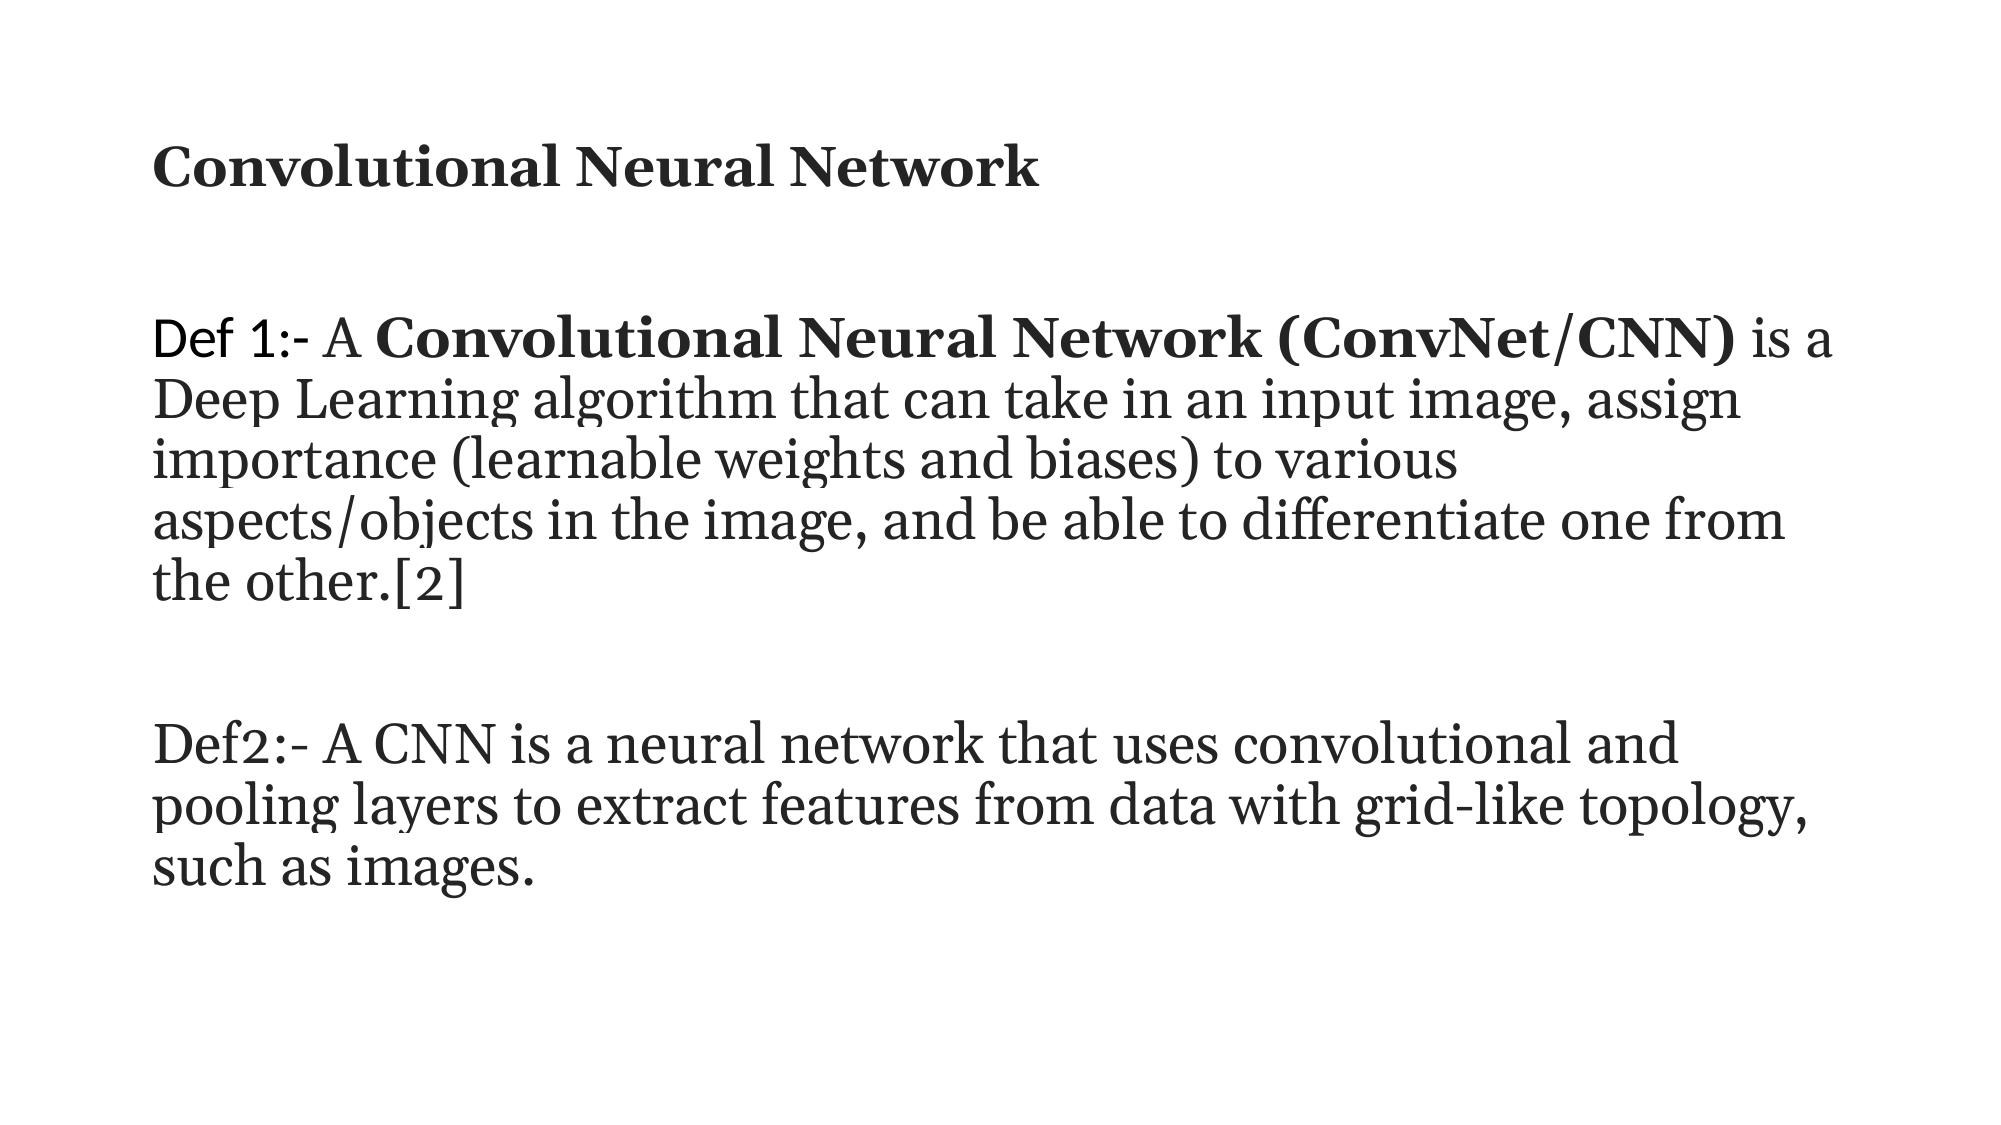

# Convolutional Neural Network
Def 1:- A Convolutional Neural Network (ConvNet/CNN) is a Deep Learning algorithm that can take in an input image, assign importance (learnable weights and biases) to various aspects/objects in the image, and be able to differentiate one from the other.[2]

Def2:- A CNN is a neural network that uses convolutional and pooling layers to extract features from data with grid-like topology, such as images.